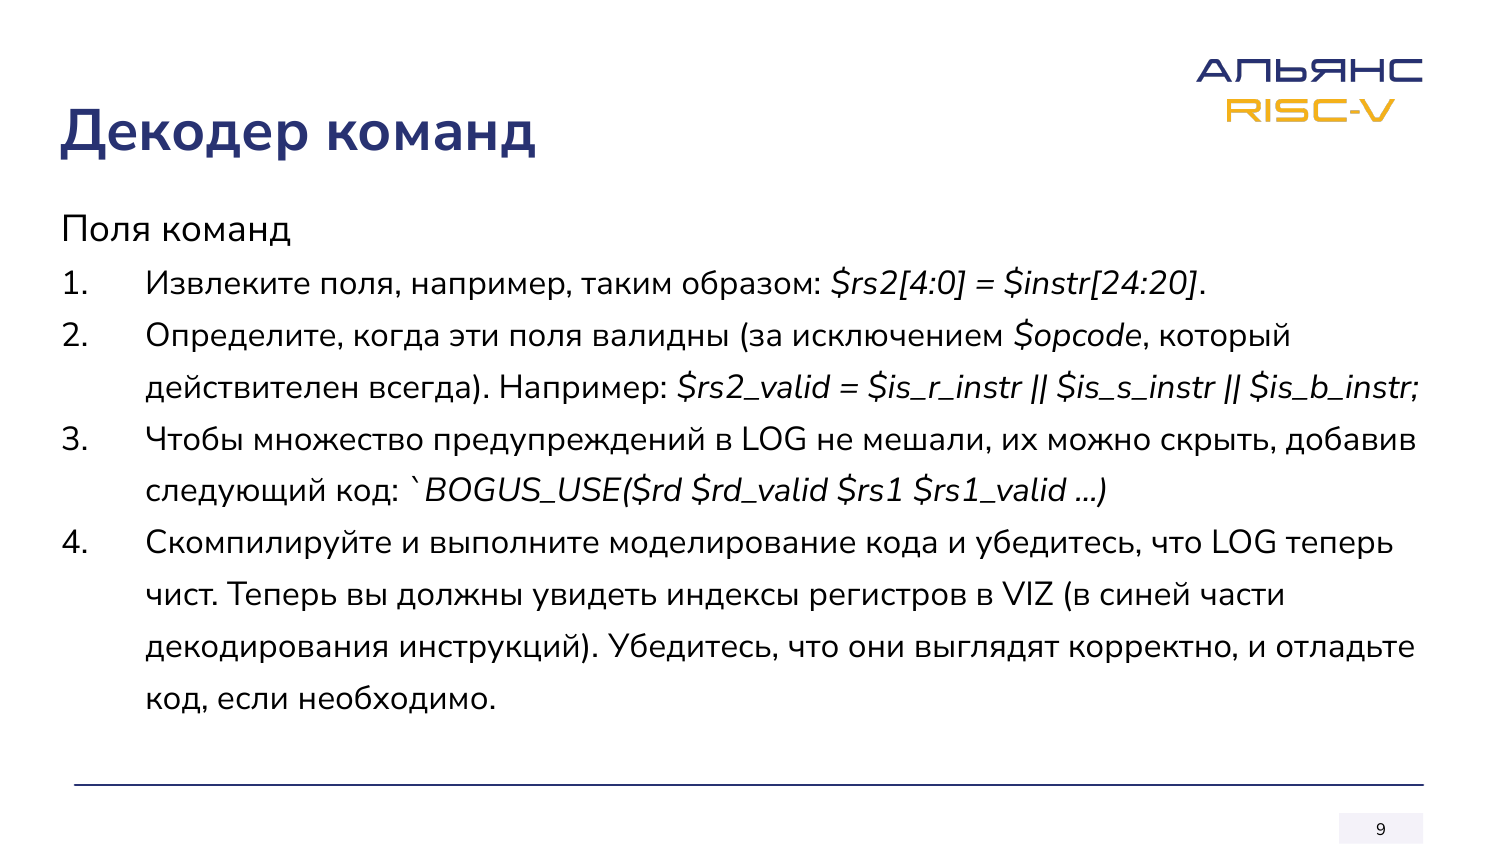

# Декодер команд
Поля команд
Извлеките поля, например, таким образом: $rs2[4:0] = $instr[24:20].
Определите, когда эти поля валидны (за исключением $opcode, который действителен всегда). Например: $rs2_valid = $is_r_instr || $is_s_instr || $is_b_instr;
Чтобы множество предупреждений в LOG не мешали, их можно скрыть, добавив следующий код: `BOGUS_USE($rd $rd_valid $rs1 $rs1_valid ...)
Скомпилируйте и выполните моделирование кода и убедитесь, что LOG теперь чист. Теперь вы должны увидеть индексы регистров в VIZ (в синей части декодирования инструкций). Убедитесь, что они выглядят корректно, и отладьте код, если необходимо.